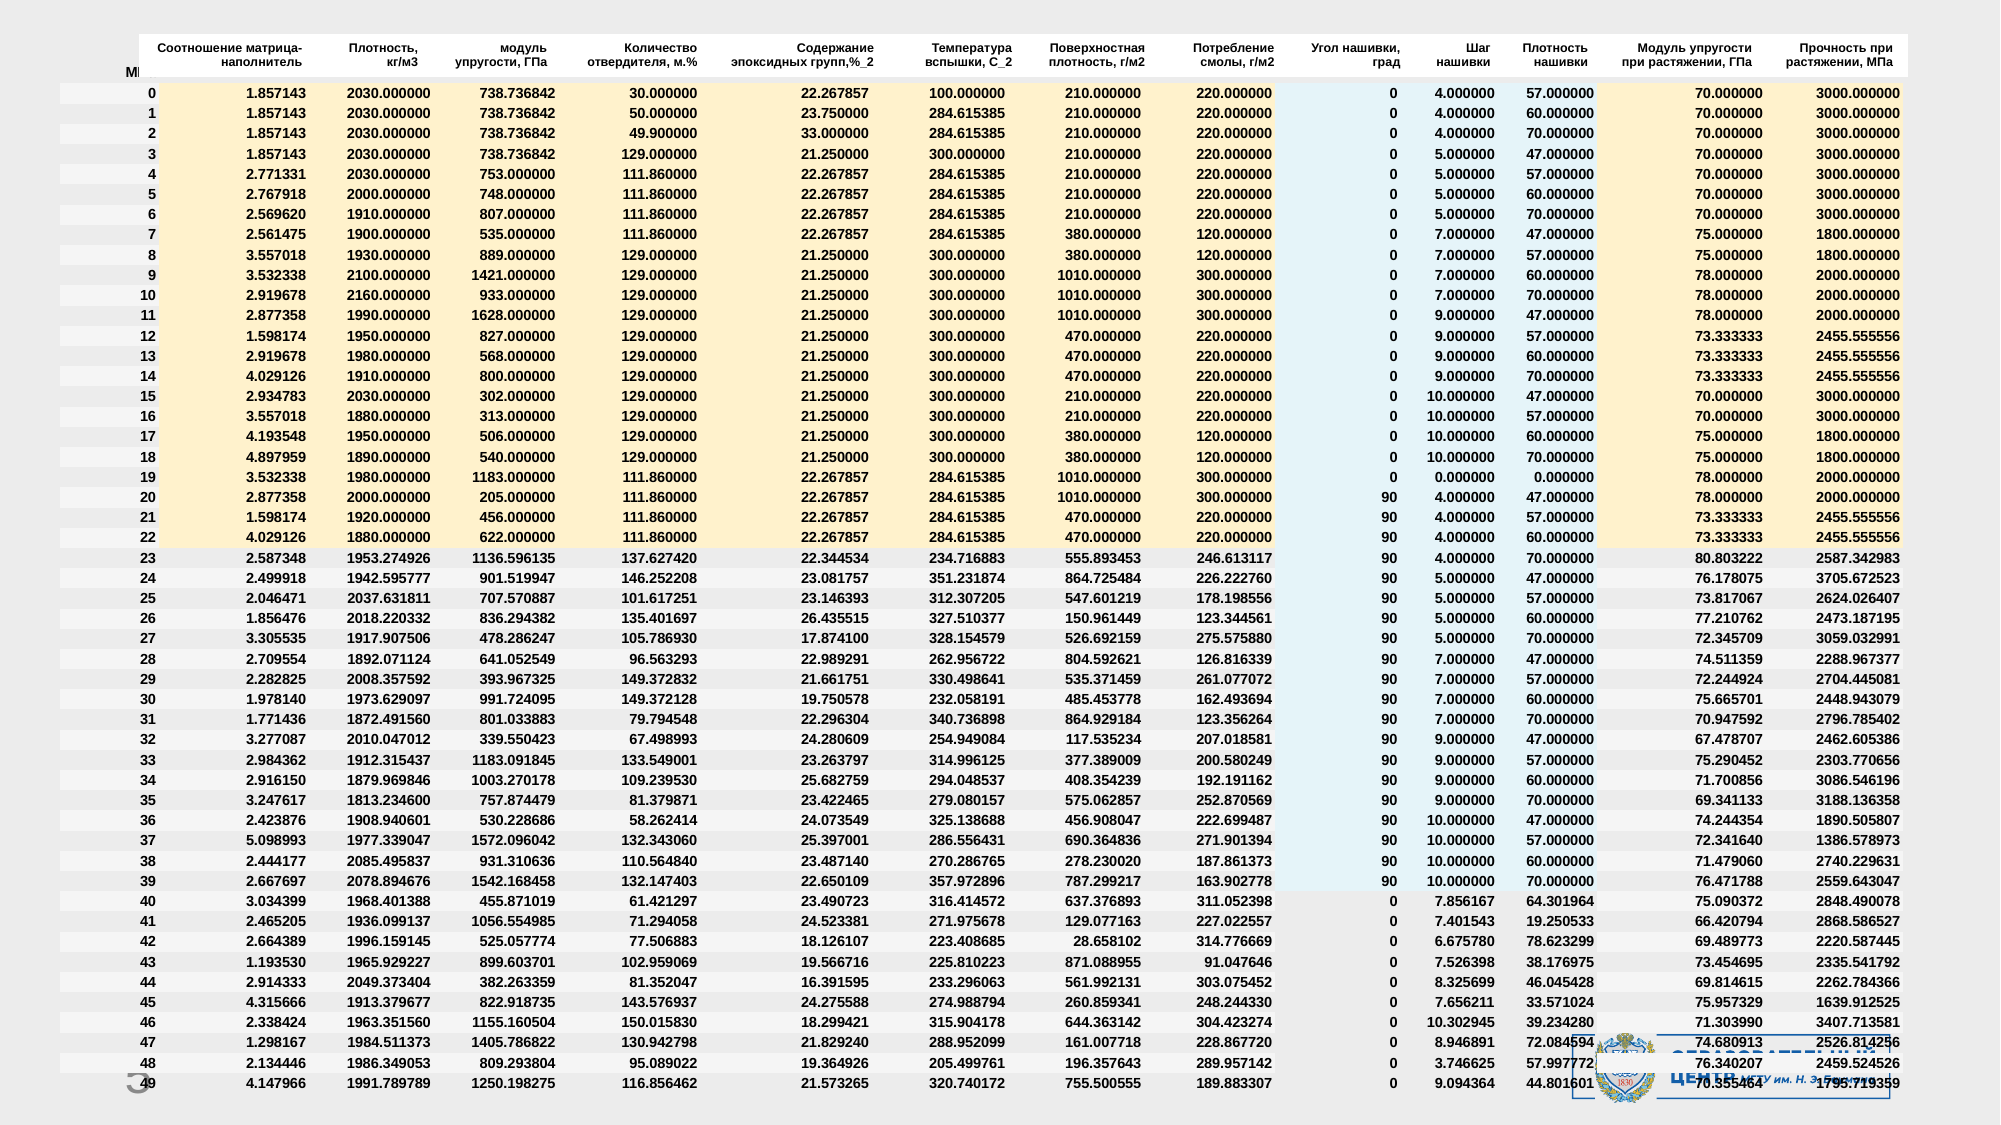

| Соотношение матрица-наполнитель | Плотность, кг/м3 | модуль упругости, ГПа | Количество отвердителя, м.% | Содержание эпоксидных групп,%\_2 | Температура вспышки, С\_2 | Поверхностная плотность, г/м2 | Потребление смолы, г/м2 | Угол нашивки, град | Шаг нашивки | Плотность нашивки | Модуль упругости при растяжении, ГПа | Прочность при растяжении, МПа |
| --- | --- | --- | --- | --- | --- | --- | --- | --- | --- | --- | --- | --- |
| МПа |  |  |  |  |  |  |  |  |  |  |  |  |  |
| --- | --- | --- | --- | --- | --- | --- | --- | --- | --- | --- | --- | --- | --- |
| 0 | 1.857143 | 2030.000000 | 738.736842 | 30.000000 | 22.267857 | 100.000000 | 210.000000 | 220.000000 | 0 | 4.000000 | 57.000000 | 70.000000 | 3000.000000 |
| 1 | 1.857143 | 2030.000000 | 738.736842 | 50.000000 | 23.750000 | 284.615385 | 210.000000 | 220.000000 | 0 | 4.000000 | 60.000000 | 70.000000 | 3000.000000 |
| 2 | 1.857143 | 2030.000000 | 738.736842 | 49.900000 | 33.000000 | 284.615385 | 210.000000 | 220.000000 | 0 | 4.000000 | 70.000000 | 70.000000 | 3000.000000 |
| 3 | 1.857143 | 2030.000000 | 738.736842 | 129.000000 | 21.250000 | 300.000000 | 210.000000 | 220.000000 | 0 | 5.000000 | 47.000000 | 70.000000 | 3000.000000 |
| 4 | 2.771331 | 2030.000000 | 753.000000 | 111.860000 | 22.267857 | 284.615385 | 210.000000 | 220.000000 | 0 | 5.000000 | 57.000000 | 70.000000 | 3000.000000 |
| 5 | 2.767918 | 2000.000000 | 748.000000 | 111.860000 | 22.267857 | 284.615385 | 210.000000 | 220.000000 | 0 | 5.000000 | 60.000000 | 70.000000 | 3000.000000 |
| 6 | 2.569620 | 1910.000000 | 807.000000 | 111.860000 | 22.267857 | 284.615385 | 210.000000 | 220.000000 | 0 | 5.000000 | 70.000000 | 70.000000 | 3000.000000 |
| 7 | 2.561475 | 1900.000000 | 535.000000 | 111.860000 | 22.267857 | 284.615385 | 380.000000 | 120.000000 | 0 | 7.000000 | 47.000000 | 75.000000 | 1800.000000 |
| 8 | 3.557018 | 1930.000000 | 889.000000 | 129.000000 | 21.250000 | 300.000000 | 380.000000 | 120.000000 | 0 | 7.000000 | 57.000000 | 75.000000 | 1800.000000 |
| 9 | 3.532338 | 2100.000000 | 1421.000000 | 129.000000 | 21.250000 | 300.000000 | 1010.000000 | 300.000000 | 0 | 7.000000 | 60.000000 | 78.000000 | 2000.000000 |
| 10 | 2.919678 | 2160.000000 | 933.000000 | 129.000000 | 21.250000 | 300.000000 | 1010.000000 | 300.000000 | 0 | 7.000000 | 70.000000 | 78.000000 | 2000.000000 |
| 11 | 2.877358 | 1990.000000 | 1628.000000 | 129.000000 | 21.250000 | 300.000000 | 1010.000000 | 300.000000 | 0 | 9.000000 | 47.000000 | 78.000000 | 2000.000000 |
| 12 | 1.598174 | 1950.000000 | 827.000000 | 129.000000 | 21.250000 | 300.000000 | 470.000000 | 220.000000 | 0 | 9.000000 | 57.000000 | 73.333333 | 2455.555556 |
| 13 | 2.919678 | 1980.000000 | 568.000000 | 129.000000 | 21.250000 | 300.000000 | 470.000000 | 220.000000 | 0 | 9.000000 | 60.000000 | 73.333333 | 2455.555556 |
| 14 | 4.029126 | 1910.000000 | 800.000000 | 129.000000 | 21.250000 | 300.000000 | 470.000000 | 220.000000 | 0 | 9.000000 | 70.000000 | 73.333333 | 2455.555556 |
| 15 | 2.934783 | 2030.000000 | 302.000000 | 129.000000 | 21.250000 | 300.000000 | 210.000000 | 220.000000 | 0 | 10.000000 | 47.000000 | 70.000000 | 3000.000000 |
| 16 | 3.557018 | 1880.000000 | 313.000000 | 129.000000 | 21.250000 | 300.000000 | 210.000000 | 220.000000 | 0 | 10.000000 | 57.000000 | 70.000000 | 3000.000000 |
| 17 | 4.193548 | 1950.000000 | 506.000000 | 129.000000 | 21.250000 | 300.000000 | 380.000000 | 120.000000 | 0 | 10.000000 | 60.000000 | 75.000000 | 1800.000000 |
| 18 | 4.897959 | 1890.000000 | 540.000000 | 129.000000 | 21.250000 | 300.000000 | 380.000000 | 120.000000 | 0 | 10.000000 | 70.000000 | 75.000000 | 1800.000000 |
| 19 | 3.532338 | 1980.000000 | 1183.000000 | 111.860000 | 22.267857 | 284.615385 | 1010.000000 | 300.000000 | 0 | 0.000000 | 0.000000 | 78.000000 | 2000.000000 |
| 20 | 2.877358 | 2000.000000 | 205.000000 | 111.860000 | 22.267857 | 284.615385 | 1010.000000 | 300.000000 | 90 | 4.000000 | 47.000000 | 78.000000 | 2000.000000 |
| 21 | 1.598174 | 1920.000000 | 456.000000 | 111.860000 | 22.267857 | 284.615385 | 470.000000 | 220.000000 | 90 | 4.000000 | 57.000000 | 73.333333 | 2455.555556 |
| 22 | 4.029126 | 1880.000000 | 622.000000 | 111.860000 | 22.267857 | 284.615385 | 470.000000 | 220.000000 | 90 | 4.000000 | 60.000000 | 73.333333 | 2455.555556 |
| 23 | 2.587348 | 1953.274926 | 1136.596135 | 137.627420 | 22.344534 | 234.716883 | 555.893453 | 246.613117 | 90 | 4.000000 | 70.000000 | 80.803222 | 2587.342983 |
| 24 | 2.499918 | 1942.595777 | 901.519947 | 146.252208 | 23.081757 | 351.231874 | 864.725484 | 226.222760 | 90 | 5.000000 | 47.000000 | 76.178075 | 3705.672523 |
| 25 | 2.046471 | 2037.631811 | 707.570887 | 101.617251 | 23.146393 | 312.307205 | 547.601219 | 178.198556 | 90 | 5.000000 | 57.000000 | 73.817067 | 2624.026407 |
| 26 | 1.856476 | 2018.220332 | 836.294382 | 135.401697 | 26.435515 | 327.510377 | 150.961449 | 123.344561 | 90 | 5.000000 | 60.000000 | 77.210762 | 2473.187195 |
| 27 | 3.305535 | 1917.907506 | 478.286247 | 105.786930 | 17.874100 | 328.154579 | 526.692159 | 275.575880 | 90 | 5.000000 | 70.000000 | 72.345709 | 3059.032991 |
| 28 | 2.709554 | 1892.071124 | 641.052549 | 96.563293 | 22.989291 | 262.956722 | 804.592621 | 126.816339 | 90 | 7.000000 | 47.000000 | 74.511359 | 2288.967377 |
| 29 | 2.282825 | 2008.357592 | 393.967325 | 149.372832 | 21.661751 | 330.498641 | 535.371459 | 261.077072 | 90 | 7.000000 | 57.000000 | 72.244924 | 2704.445081 |
| 30 | 1.978140 | 1973.629097 | 991.724095 | 149.372128 | 19.750578 | 232.058191 | 485.453778 | 162.493694 | 90 | 7.000000 | 60.000000 | 75.665701 | 2448.943079 |
| 31 | 1.771436 | 1872.491560 | 801.033883 | 79.794548 | 22.296304 | 340.736898 | 864.929184 | 123.356264 | 90 | 7.000000 | 70.000000 | 70.947592 | 2796.785402 |
| 32 | 3.277087 | 2010.047012 | 339.550423 | 67.498993 | 24.280609 | 254.949084 | 117.535234 | 207.018581 | 90 | 9.000000 | 47.000000 | 67.478707 | 2462.605386 |
| 33 | 2.984362 | 1912.315437 | 1183.091845 | 133.549001 | 23.263797 | 314.996125 | 377.389009 | 200.580249 | 90 | 9.000000 | 57.000000 | 75.290452 | 2303.770656 |
| 34 | 2.916150 | 1879.969846 | 1003.270178 | 109.239530 | 25.682759 | 294.048537 | 408.354239 | 192.191162 | 90 | 9.000000 | 60.000000 | 71.700856 | 3086.546196 |
| 35 | 3.247617 | 1813.234600 | 757.874479 | 81.379871 | 23.422465 | 279.080157 | 575.062857 | 252.870569 | 90 | 9.000000 | 70.000000 | 69.341133 | 3188.136358 |
| 36 | 2.423876 | 1908.940601 | 530.228686 | 58.262414 | 24.073549 | 325.138688 | 456.908047 | 222.699487 | 90 | 10.000000 | 47.000000 | 74.244354 | 1890.505807 |
| 37 | 5.098993 | 1977.339047 | 1572.096042 | 132.343060 | 25.397001 | 286.556431 | 690.364836 | 271.901394 | 90 | 10.000000 | 57.000000 | 72.341640 | 1386.578973 |
| 38 | 2.444177 | 2085.495837 | 931.310636 | 110.564840 | 23.487140 | 270.286765 | 278.230020 | 187.861373 | 90 | 10.000000 | 60.000000 | 71.479060 | 2740.229631 |
| 39 | 2.667697 | 2078.894676 | 1542.168458 | 132.147403 | 22.650109 | 357.972896 | 787.299217 | 163.902778 | 90 | 10.000000 | 70.000000 | 76.471788 | 2559.643047 |
| 40 | 3.034399 | 1968.401388 | 455.871019 | 61.421297 | 23.490723 | 316.414572 | 637.376893 | 311.052398 | 0 | 7.856167 | 64.301964 | 75.090372 | 2848.490078 |
| 41 | 2.465205 | 1936.099137 | 1056.554985 | 71.294058 | 24.523381 | 271.975678 | 129.077163 | 227.022557 | 0 | 7.401543 | 19.250533 | 66.420794 | 2868.586527 |
| 42 | 2.664389 | 1996.159145 | 525.057774 | 77.506883 | 18.126107 | 223.408685 | 28.658102 | 314.776669 | 0 | 6.675780 | 78.623299 | 69.489773 | 2220.587445 |
| 43 | 1.193530 | 1965.929227 | 899.603701 | 102.959069 | 19.566716 | 225.810223 | 871.088955 | 91.047646 | 0 | 7.526398 | 38.176975 | 73.454695 | 2335.541792 |
| 44 | 2.914333 | 2049.373404 | 382.263359 | 81.352047 | 16.391595 | 233.296063 | 561.992131 | 303.075452 | 0 | 8.325699 | 46.045428 | 69.814615 | 2262.784366 |
| 45 | 4.315666 | 1913.379677 | 822.918735 | 143.576937 | 24.275588 | 274.988794 | 260.859341 | 248.244330 | 0 | 7.656211 | 33.571024 | 75.957329 | 1639.912525 |
| 46 | 2.338424 | 1963.351560 | 1155.160504 | 150.015830 | 18.299421 | 315.904178 | 644.363142 | 304.423274 | 0 | 10.302945 | 39.234280 | 71.303990 | 3407.713581 |
| 47 | 1.298167 | 1984.511373 | 1405.786822 | 130.942798 | 21.829240 | 288.952099 | 161.007718 | 228.867720 | 0 | 8.946891 | 72.084594 | 74.680913 | 2526.814256 |
| 48 | 2.134446 | 1986.349053 | 809.293804 | 95.089022 | 19.364926 | 205.499761 | 196.357643 | 289.957142 | 0 | 3.746625 | 57.997772 | 76.340207 | 2459.524526 |
| 49 | 4.147966 | 1991.789789 | 1250.198275 | 116.856462 | 21.573265 | 320.740172 | 755.500555 | 189.883307 | 0 | 9.094364 | 44.801601 | 70.355464 | 1795.719359 |
5